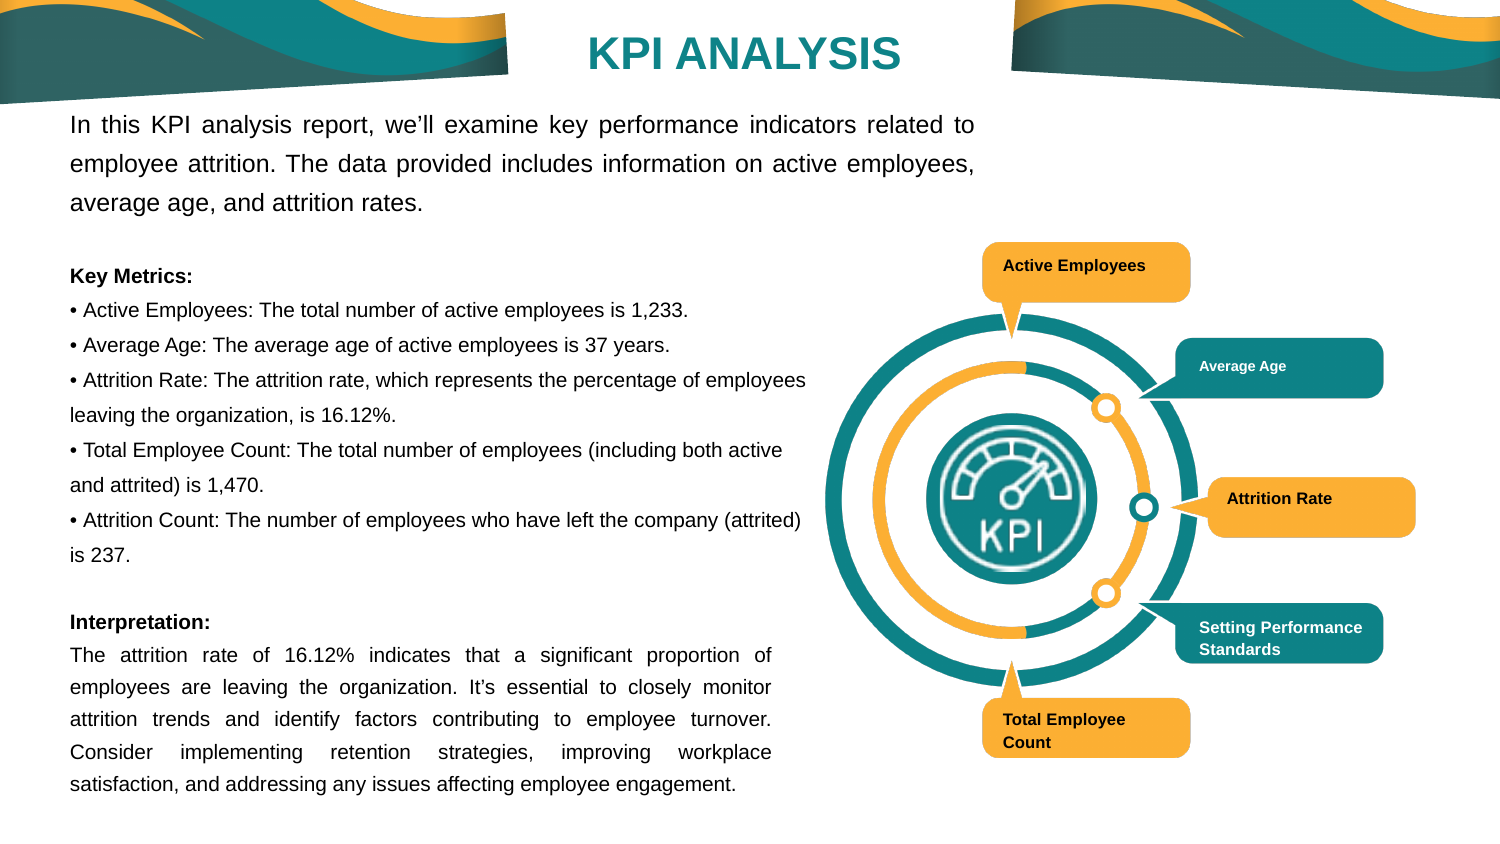

KPI ANALYSIS
In this KPI analysis report, we’ll examine key performance indicators related to employee attrition. The data provided includes information on active employees, average age, and attrition rates.

Active Employees
Key Metrics:
• Active Employees: The total number of active employees is 1,233.
• Average Age: The average age of active employees is 37 years.
• Attrition Rate: The attrition rate, which represents the percentage of employees leaving the organization, is 16.12%.
• Total Employee Count: The total number of employees (including both active and attrited) is 1,470.
• Attrition Count: The number of employees who have left the company (attrited) is 237.
Average Age

Attrition Rate
Interpretation:
The attrition rate of 16.12% indicates that a significant proportion of employees are leaving the organization. It’s essential to closely monitor attrition trends and identify factors contributing to employee turnover. Consider implementing retention strategies, improving workplace satisfaction, and addressing any issues affecting employee engagement.

Setting Performance Standards
Total Employee Count